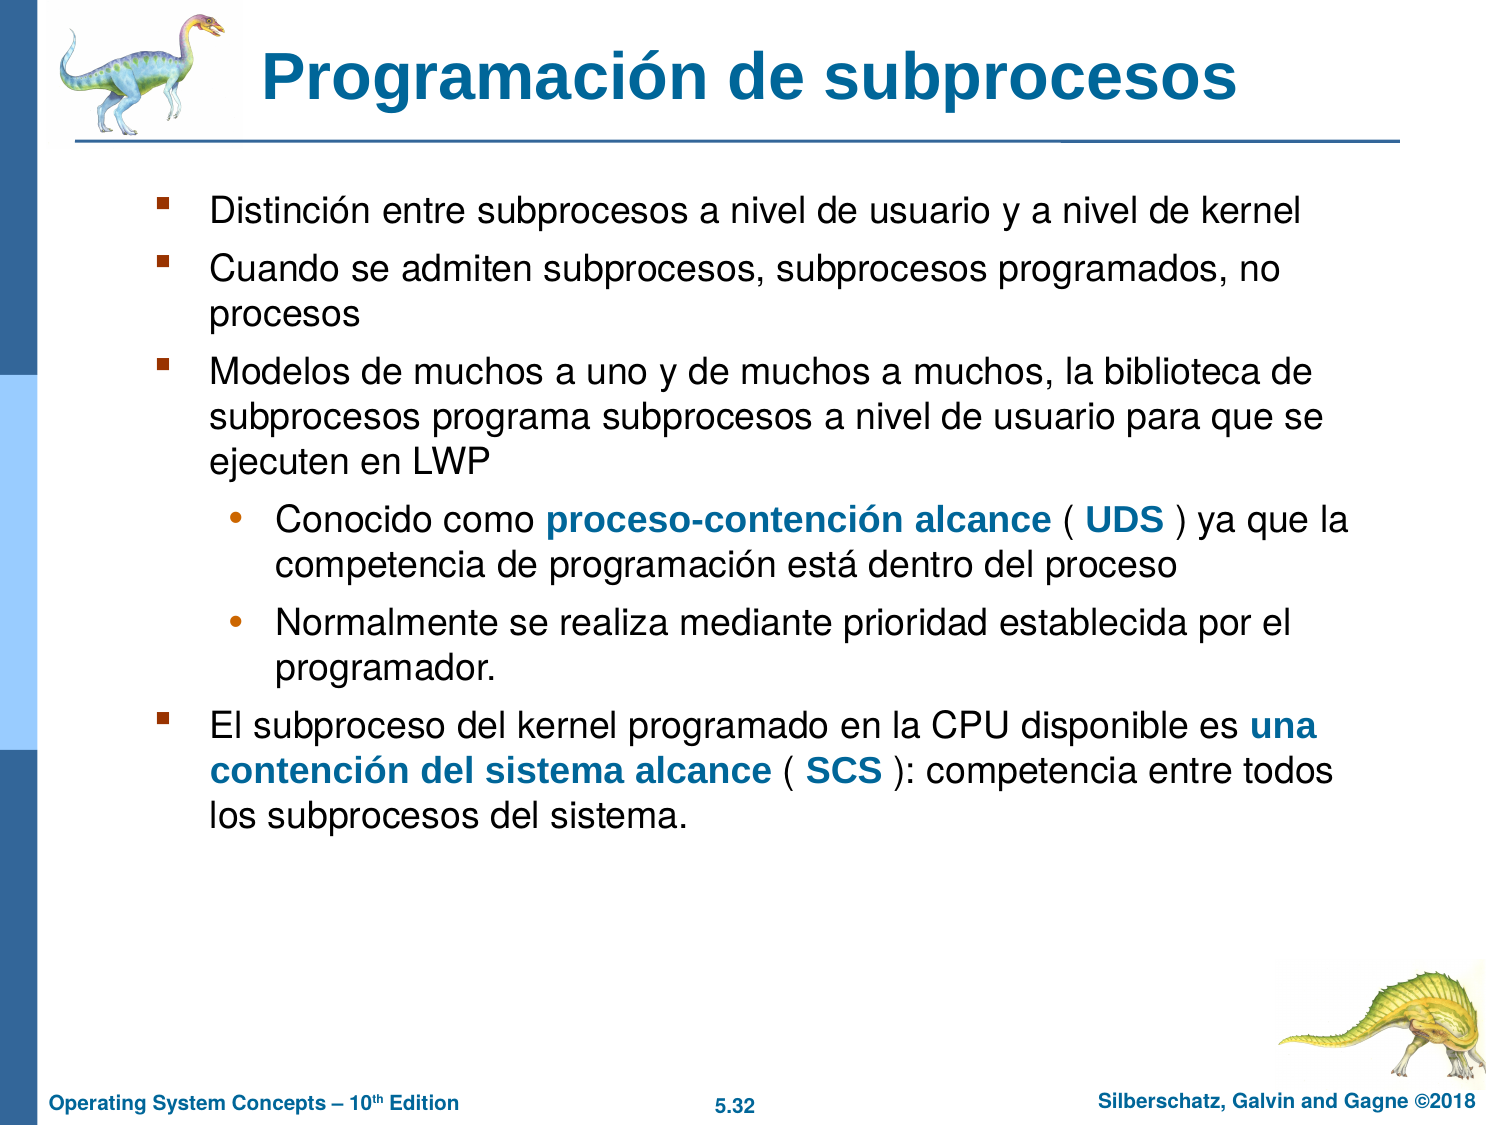

# Programación de subprocesos
Distinción entre subprocesos a nivel de usuario y a nivel de kernel
Cuando se admiten subprocesos, subprocesos programados, no procesos
Modelos de muchos a uno y de muchos a muchos, la biblioteca de subprocesos programa subprocesos a nivel de usuario para que se ejecuten en LWP
Conocido como proceso-contención alcance ( UDS ) ya que la competencia de programación está dentro del proceso
Normalmente se realiza mediante prioridad establecida por el programador.
El subproceso del kernel programado en la CPU disponible es una contención del sistema alcance ( SCS ): competencia entre todos los subprocesos del sistema.